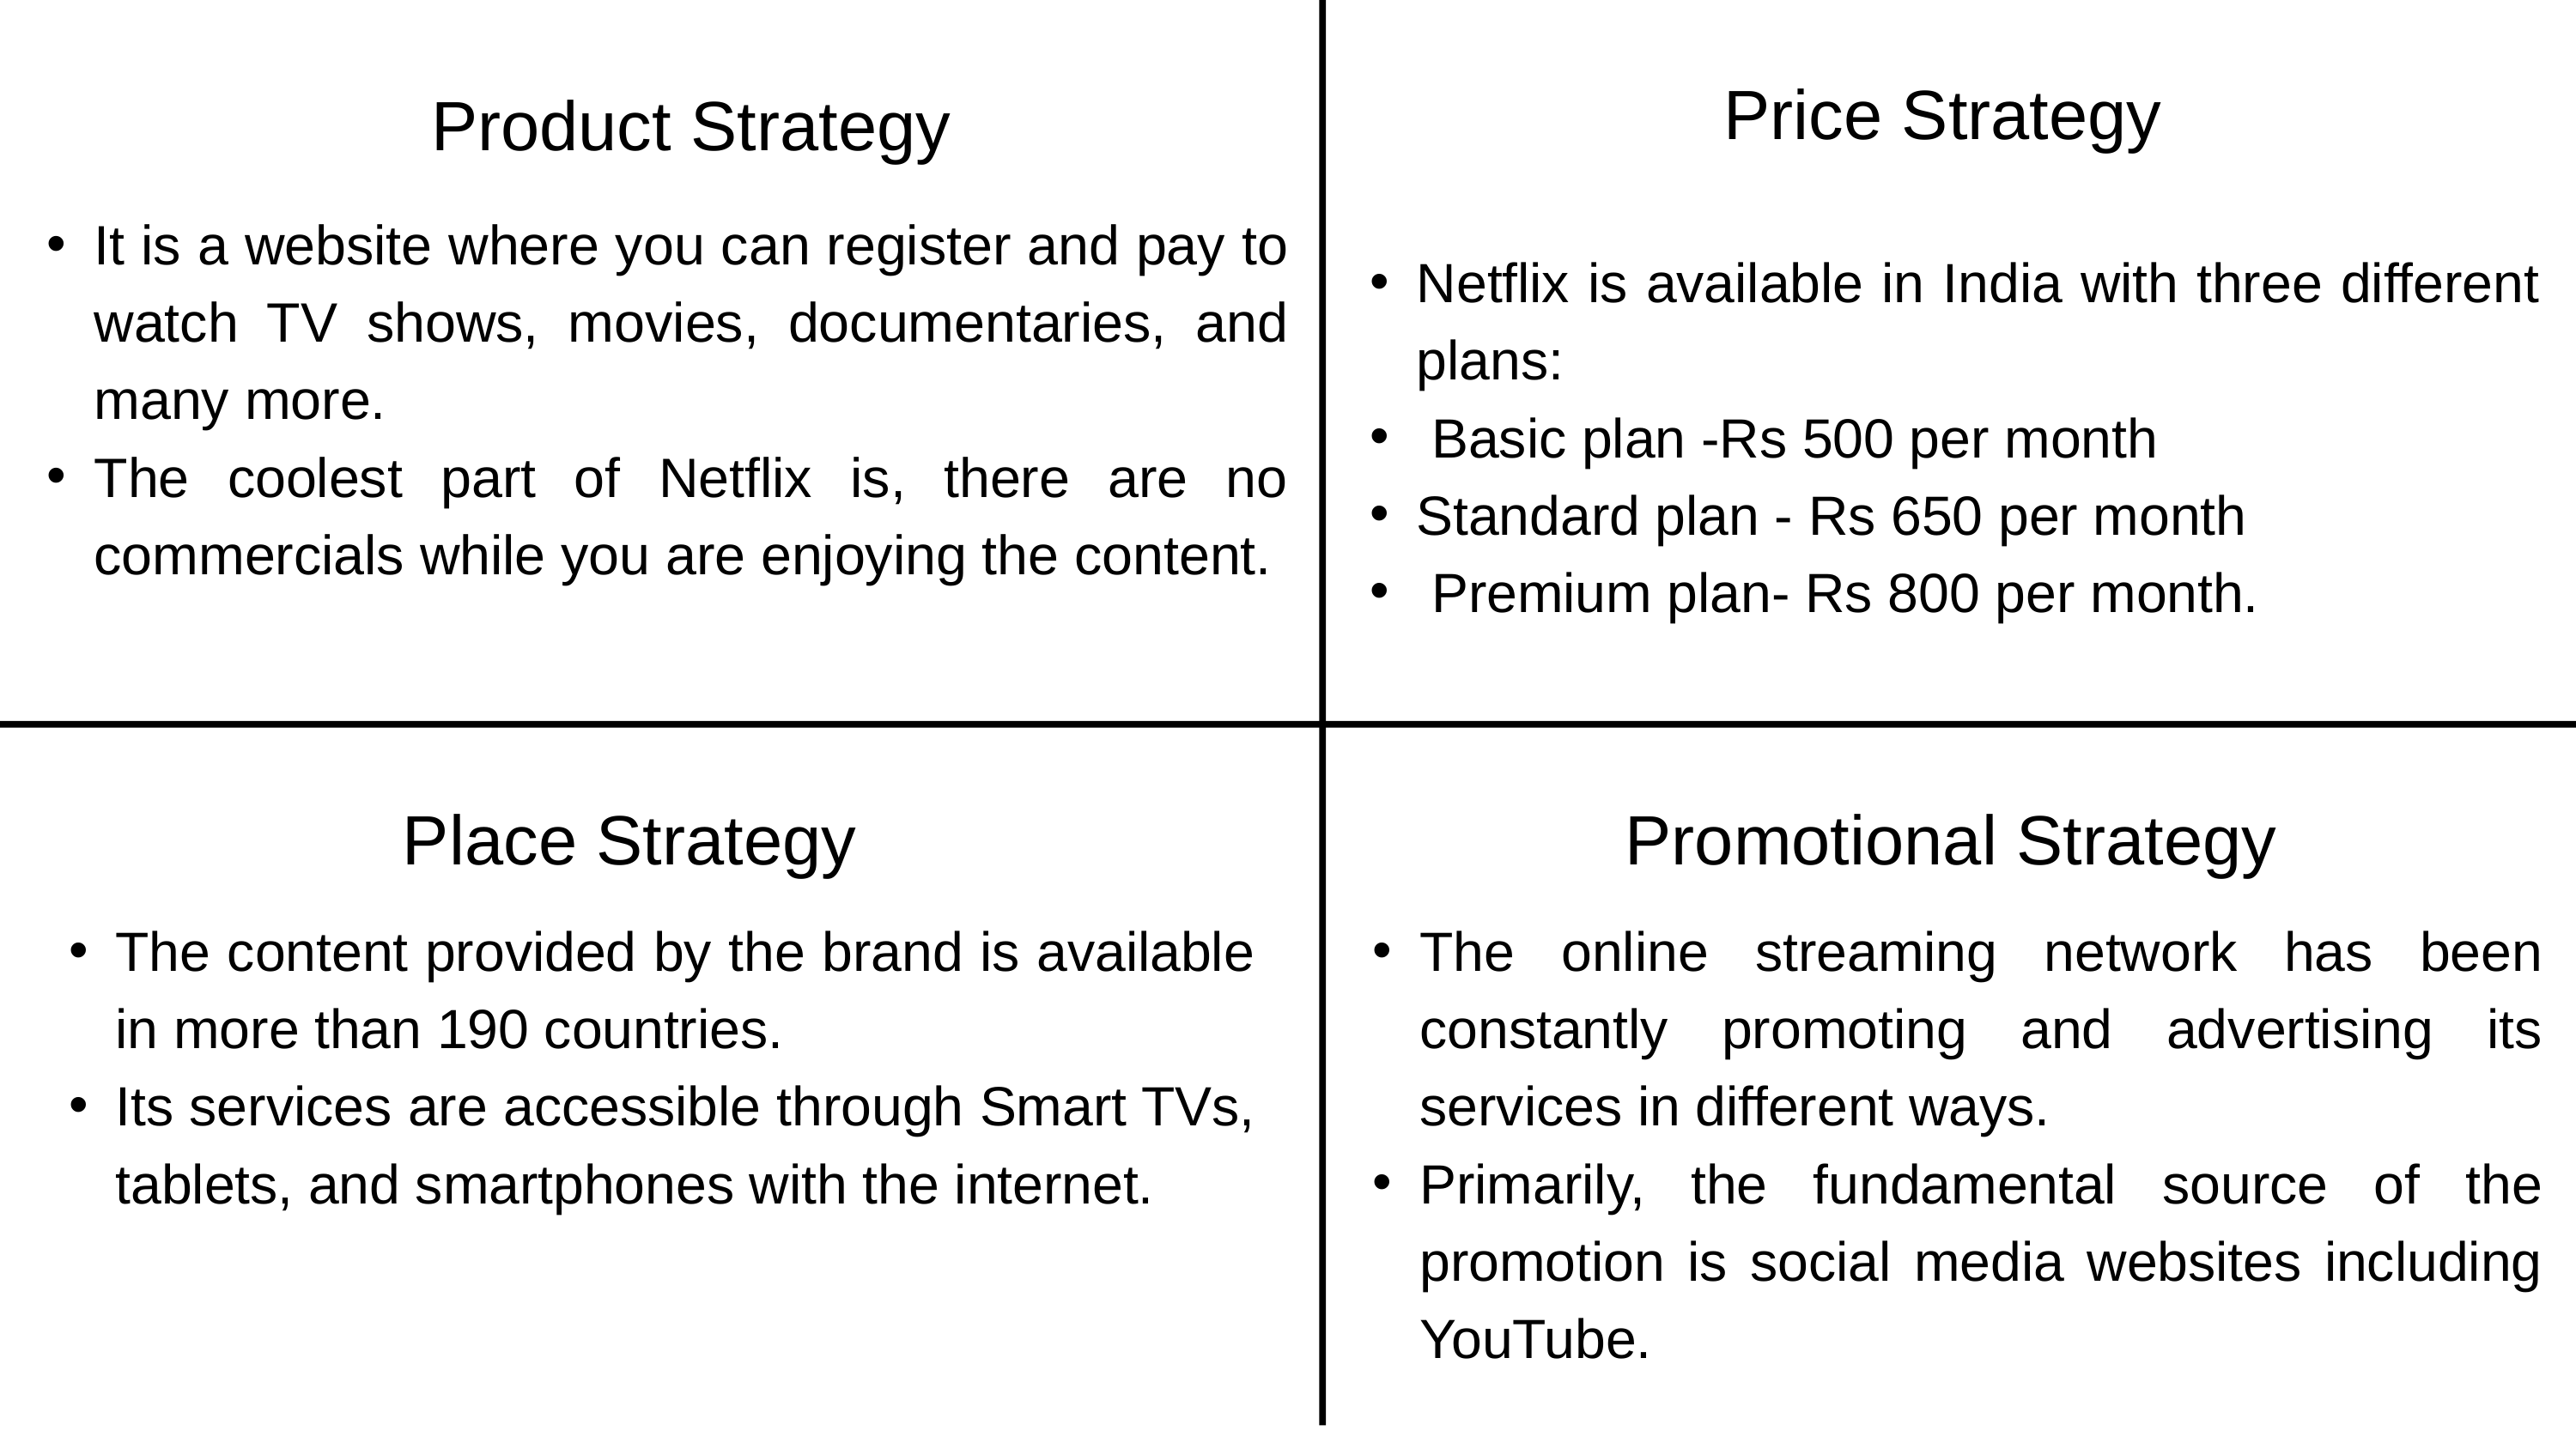

Price Strategy
Product Strategy
It is a website where you can register and pay to watch TV shows, movies, documentaries, and many more.
The coolest part of Netflix is, there are no commercials while you are enjoying the content.
Netflix is available in India with three different plans:
 Basic plan -Rs 500 per month
Standard plan - Rs 650 per month
 Premium plan- Rs 800 per month.

Place Strategy
Promotional Strategy
The content provided by the brand is available in more than 190 countries.
Its services are accessible through Smart TVs, tablets, and smartphones with the internet.
The online streaming network has been constantly promoting and advertising its services in different ways.
Primarily, the fundamental source of the promotion is social media websites including YouTube.